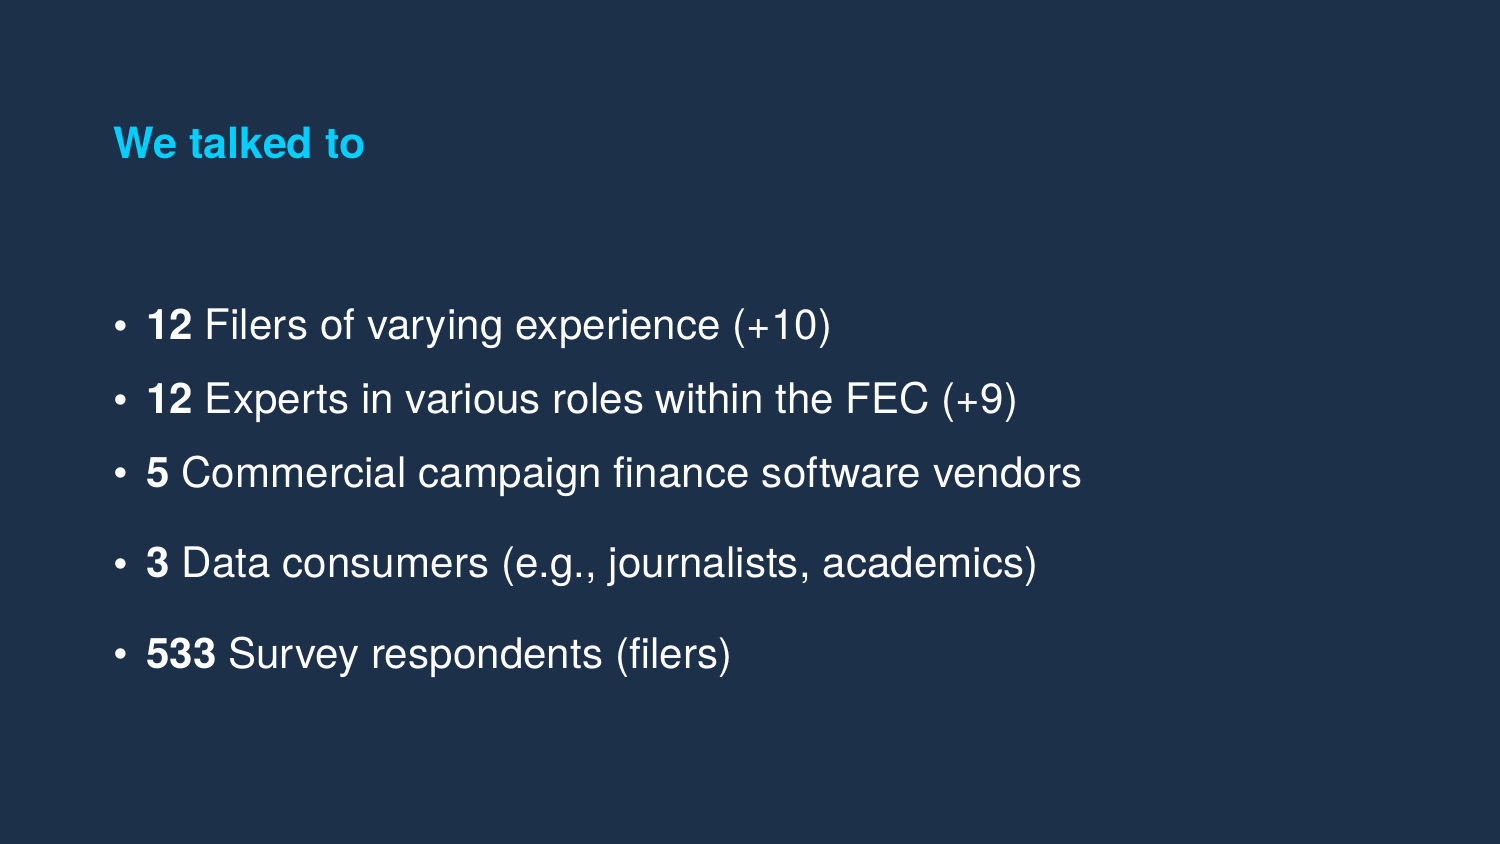

We talked to
12 Filers of varying experience (+10)
12 Experts in various roles within the FEC (+9)
5 Commercial campaign finance software vendors
3 Data consumers (e.g., journalists, academics)
533 Survey respondents (filers)